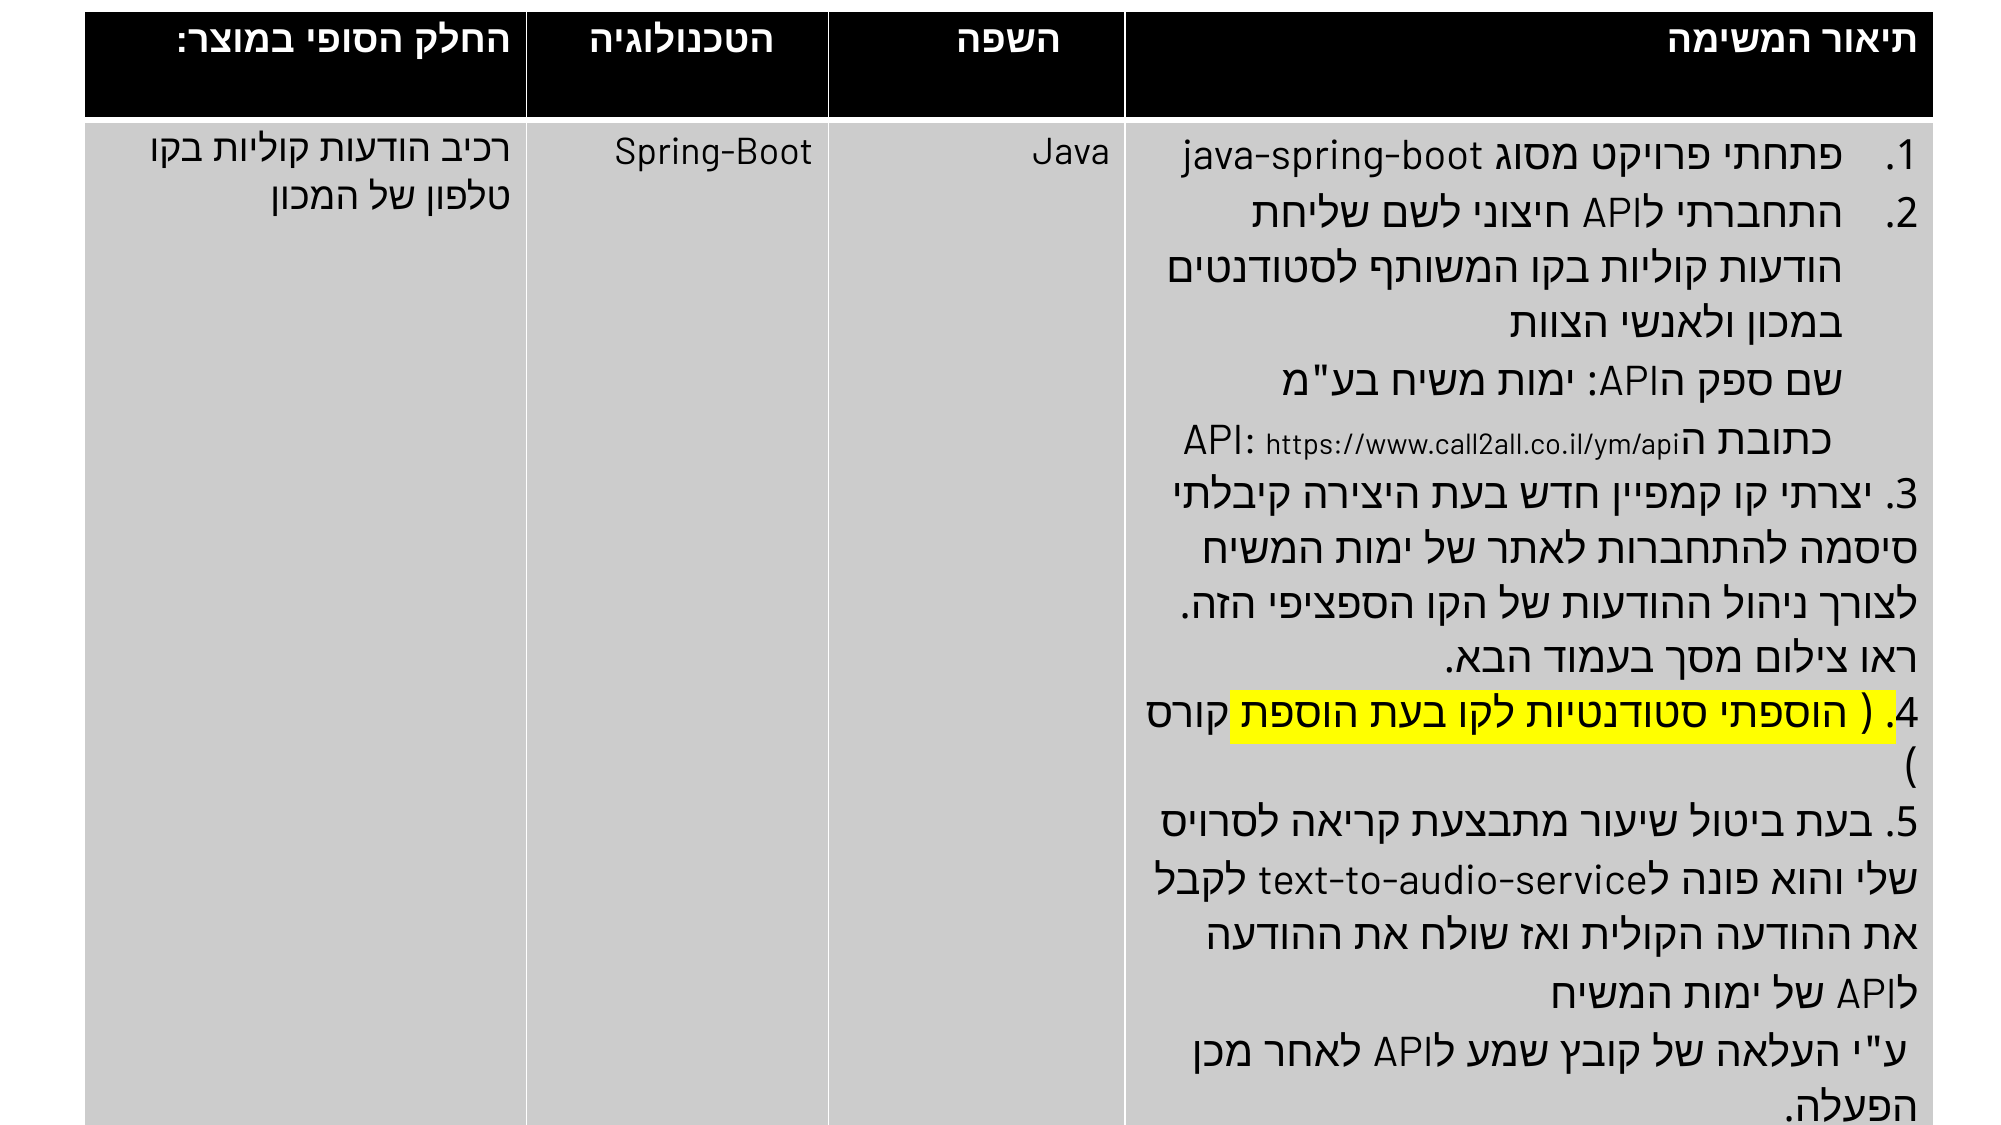

| החלק הסופי במוצר: | הטכנולוגיה | השפה | תיאור המשימה |
| --- | --- | --- | --- |
| רכיב הודעות קוליות בקו טלפון של המכון | Spring-Boot | Java | פתחתי פרויקט מסוג java-spring-boot התחברתי לAPI חיצוני לשם שליחת הודעות קוליות בקו המשותף לסטודנטים במכון ולאנשי הצוות שם ספק הAPI: ימות משיח בע"מ כתובת הAPI: https://www.call2all.co.il/ym/api 3. יצרתי קו קמפיין חדש בעת היצירה קיבלתי סיסמה להתחברות לאתר של ימות המשיח לצורך ניהול ההודעות של הקו הספציפי הזה. ראו צילום מסך בעמוד הבא. 4. ( הוספתי סטודנטיות לקו בעת הוספת קורס ) 5. בעת ביטול שיעור מתבצעת קריאה לסרויס שלי והוא פונה לtext-to-audio-service לקבל את ההודעה הקולית ואז שולח את ההודעה לAPI של ימות המשיח ע"י העלאה של קובץ שמע לAPI לאחר מכן הפעלה. |